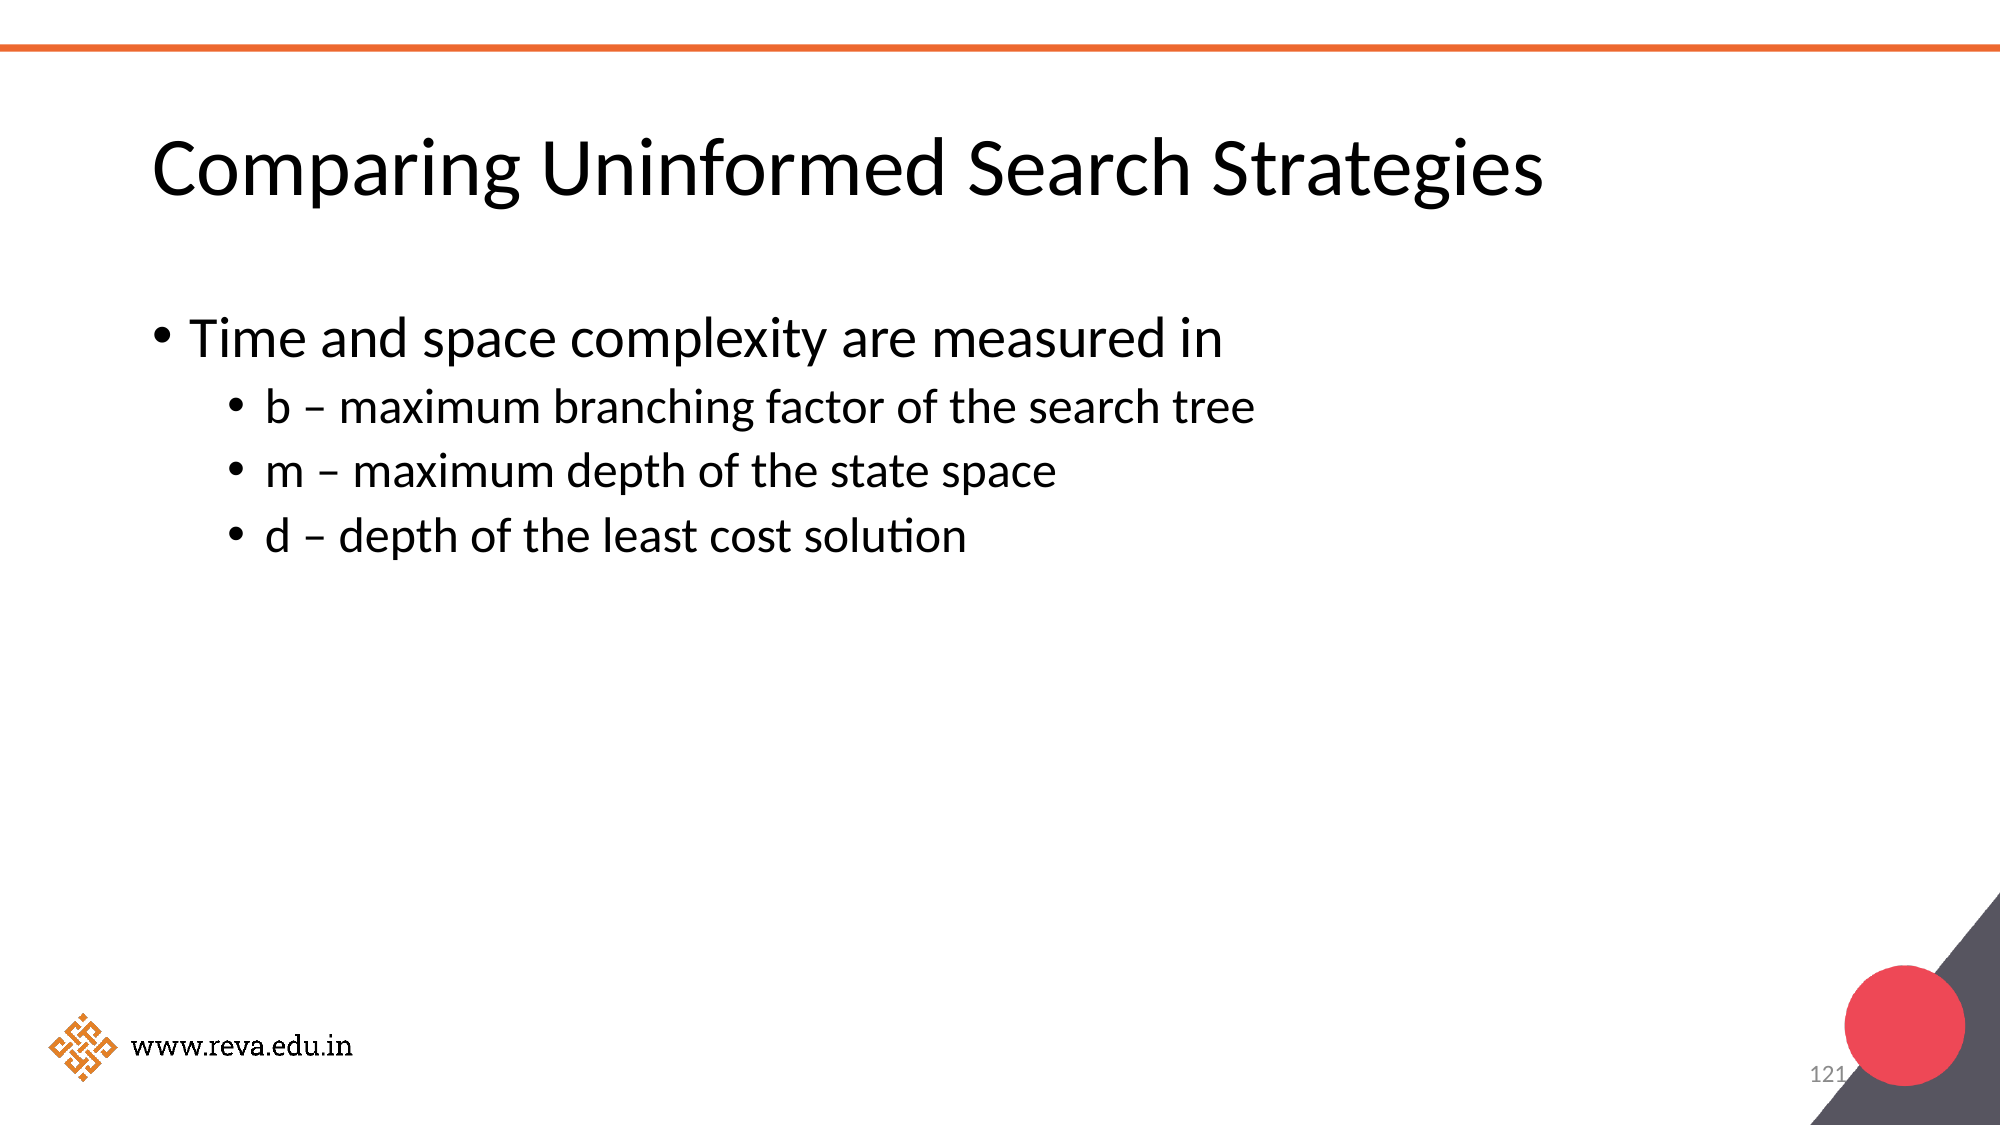

# Comparing Uninformed Search Strategies
Time and space complexity are measured in
b – maximum branching factor of the search tree
m – maximum depth of the state space
d – depth of the least cost solution
121